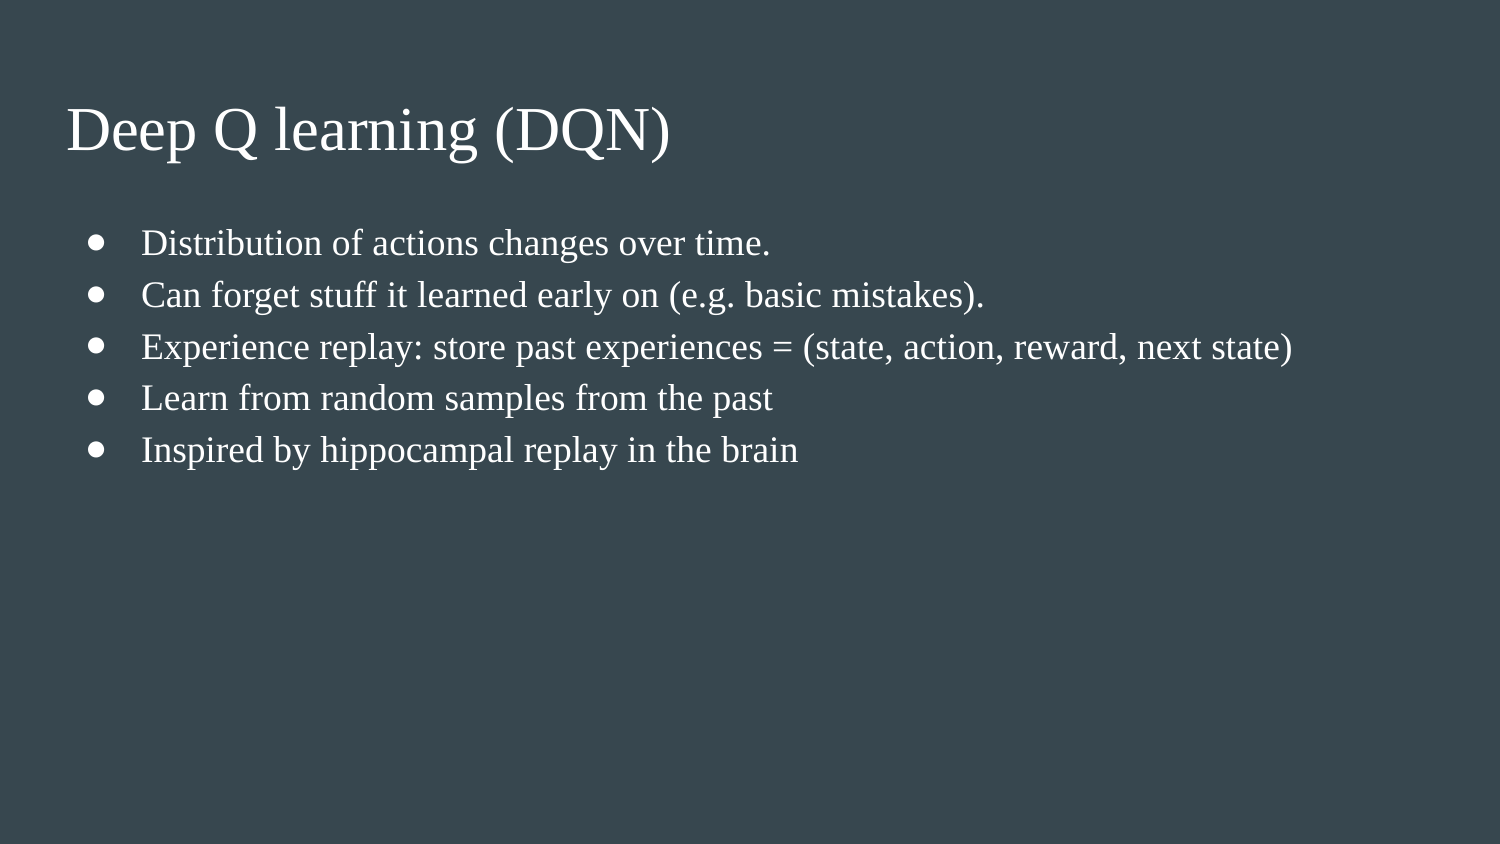

# Deep Q learning (DQN)
Distribution of actions changes over time.
Can forget stuff it learned early on (e.g. basic mistakes).
Experience replay: store past experiences = (state, action, reward, next state)
Learn from random samples from the past
Inspired by hippocampal replay in the brain